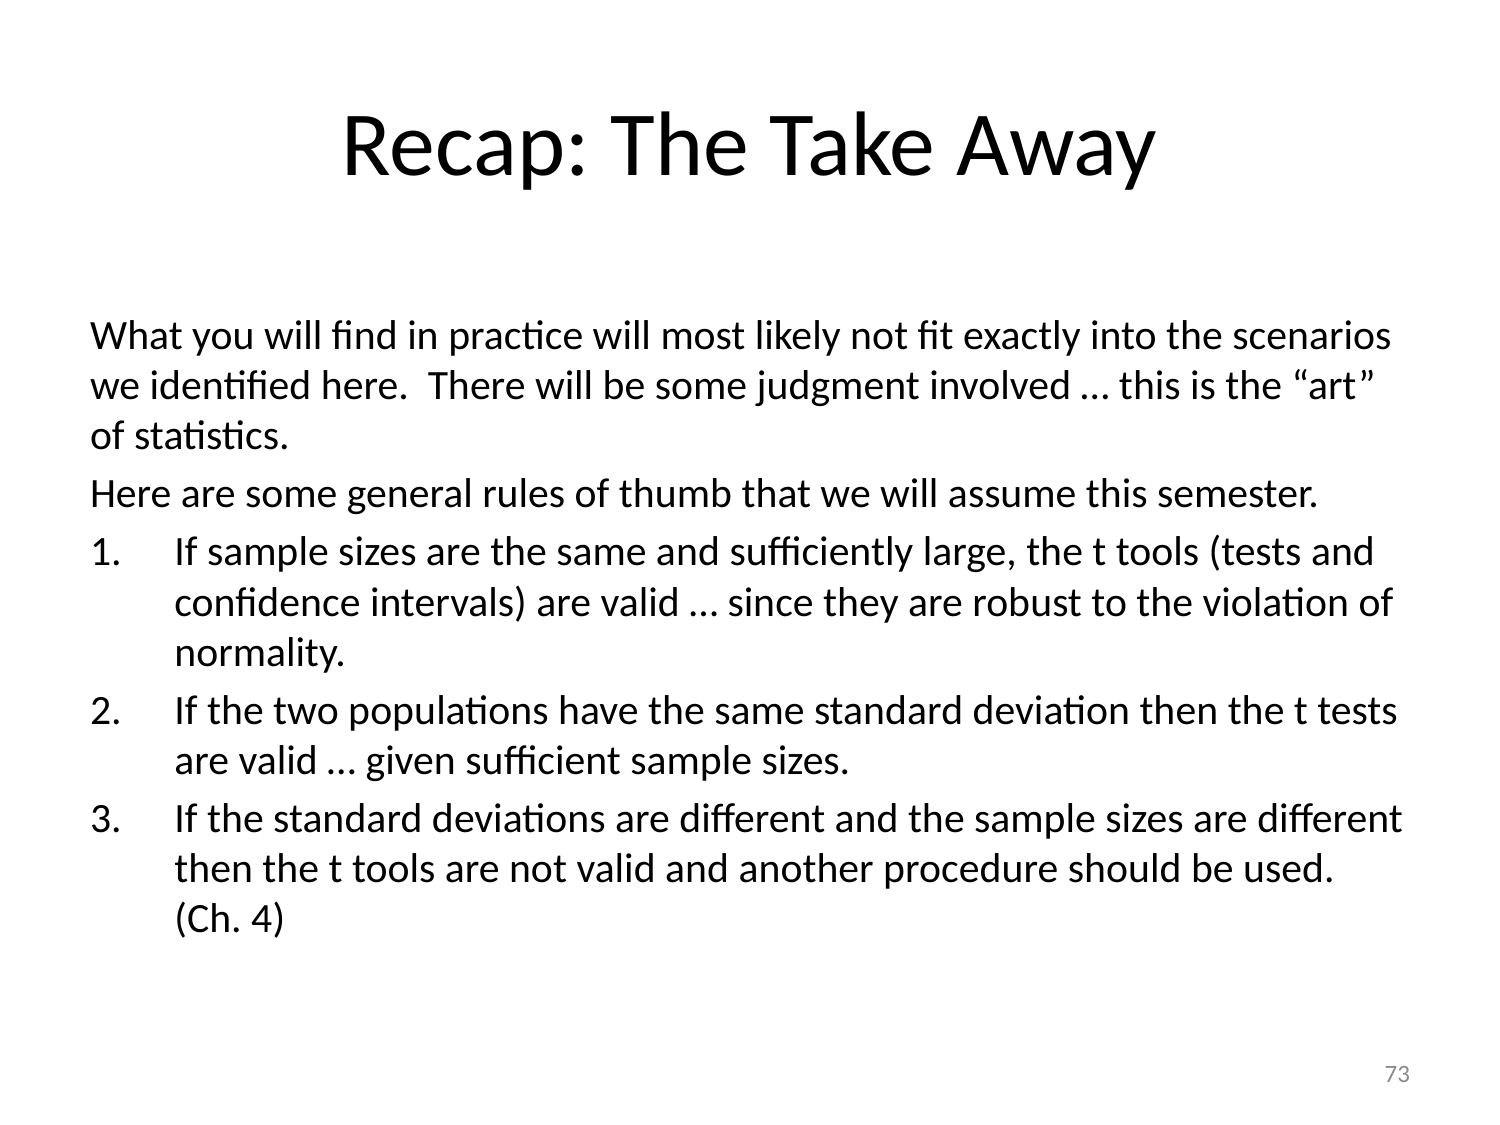

# Recap: The Take Away
What you will find in practice will most likely not fit exactly into the scenarios we identified here.  There will be some judgment involved … this is the “art” of statistics.
Here are some general rules of thumb that we will assume this semester.
If sample sizes are the same and sufficiently large, the t tools (tests and confidence intervals) are valid … since they are robust to the violation of normality.
If the two populations have the same standard deviation then the t tests are valid … given sufficient sample sizes.
If the standard deviations are different and the sample sizes are different then the t tools are not valid and another procedure should be used. (Ch. 4)
73